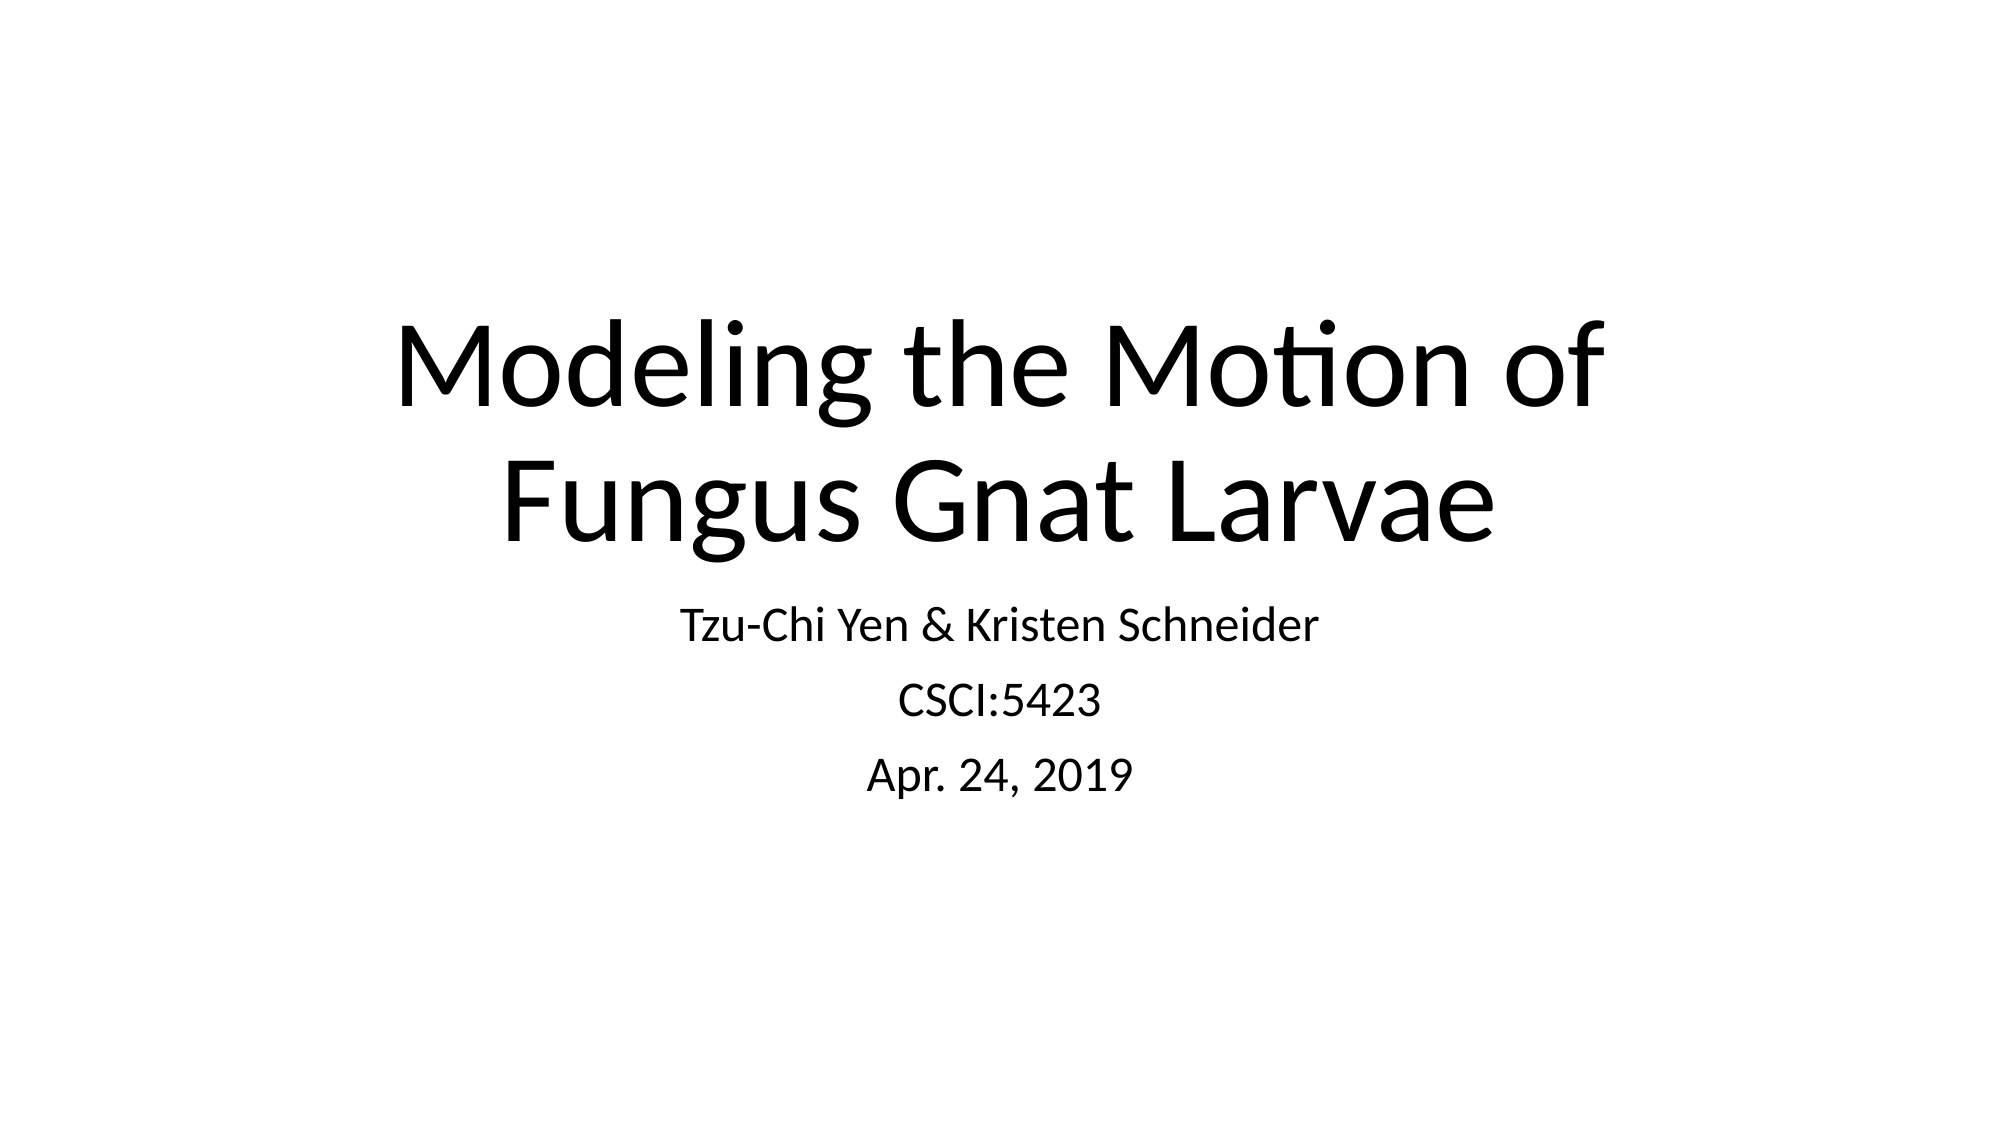

# Modeling the Motion of Fungus Gnat Larvae
Tzu-Chi Yen & Kristen Schneider
CSCI:5423
Apr. 24, 2019